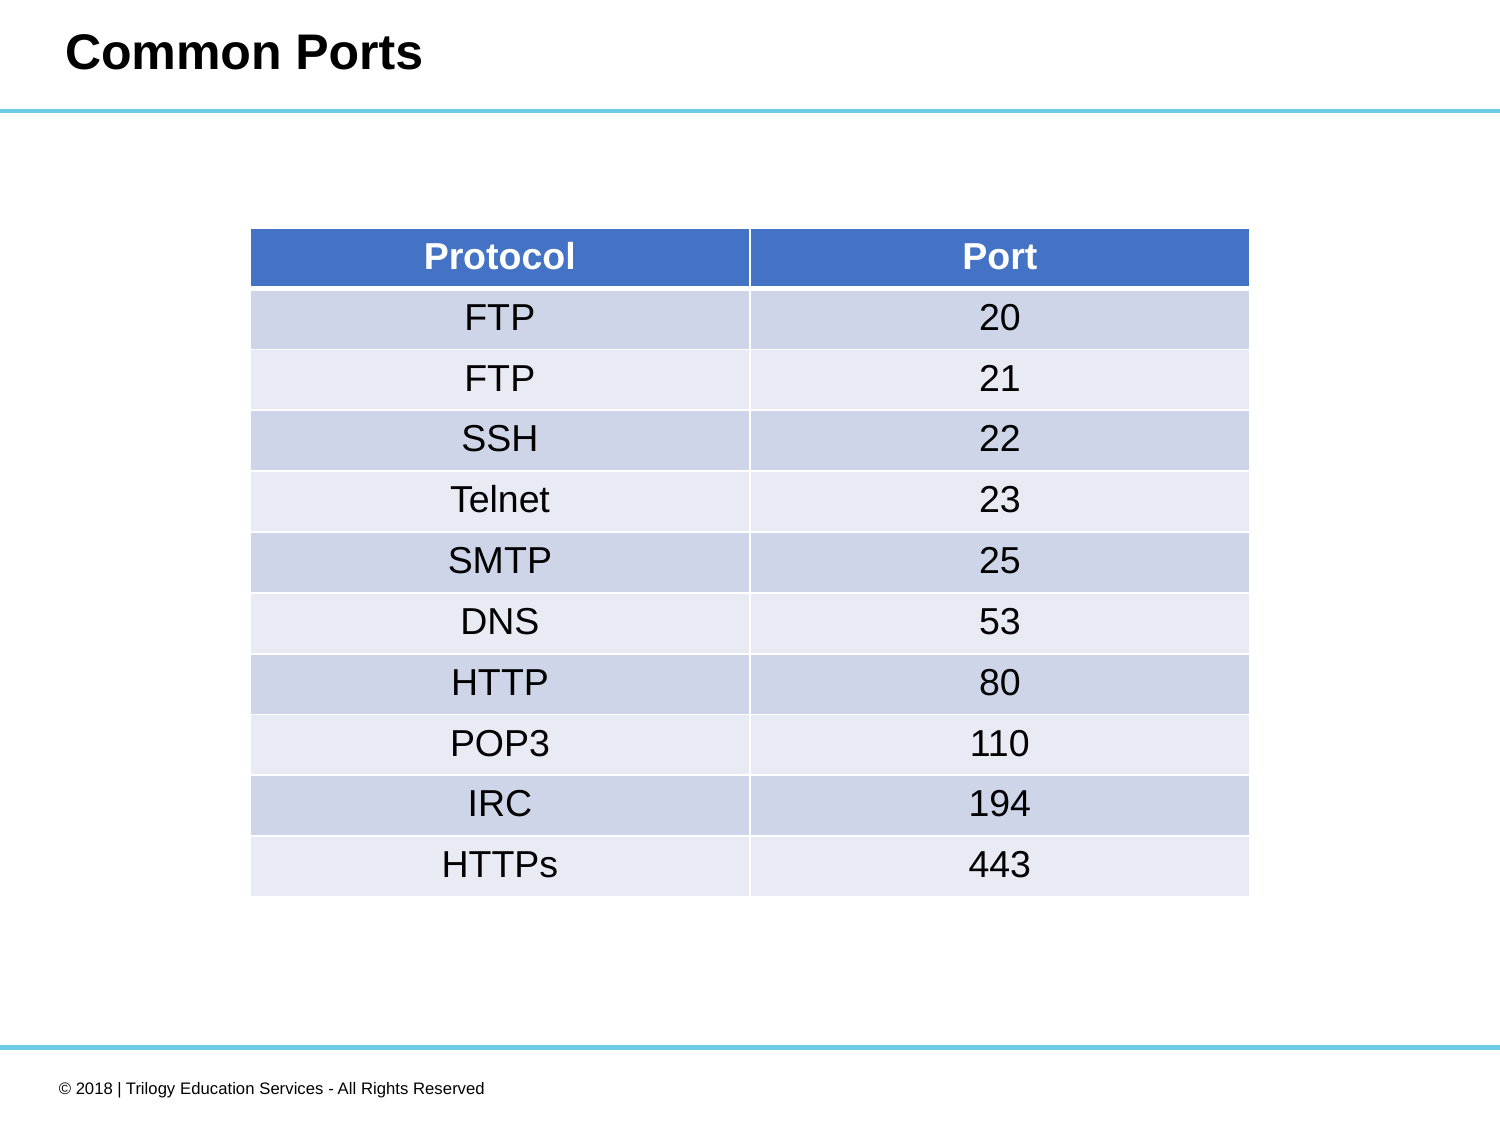

# Common Ports
| Protocol | Port |
| --- | --- |
| FTP | 20 |
| FTP | 21 |
| SSH | 22 |
| Telnet | 23 |
| SMTP | 25 |
| DNS | 53 |
| HTTP | 80 |
| POP3 | 110 |
| IRC | 194 |
| HTTPs | 443 |